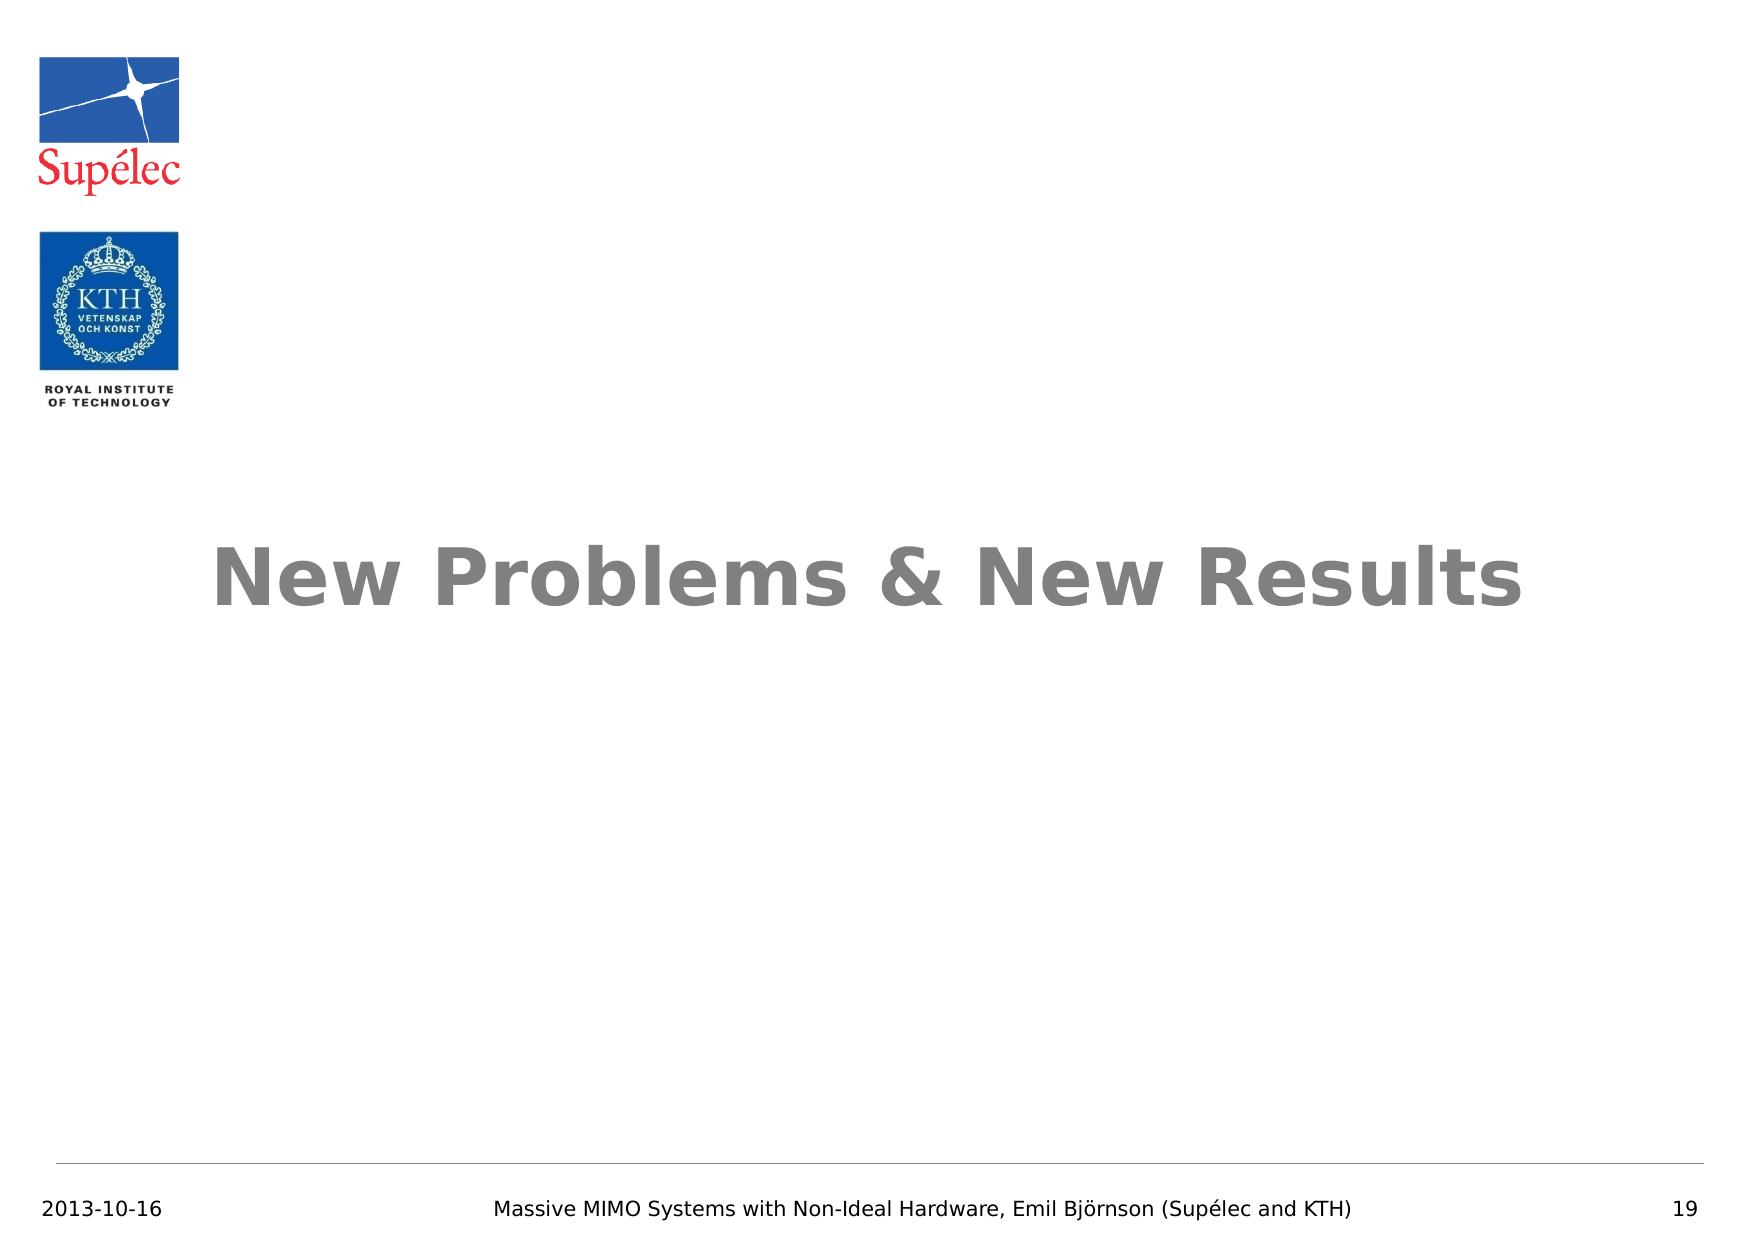

New Problems & New Results
2013-10-16
Massive MIMO Systems with Non-Ideal Hardware, Emil Björnson (Supélec and KTH)
19